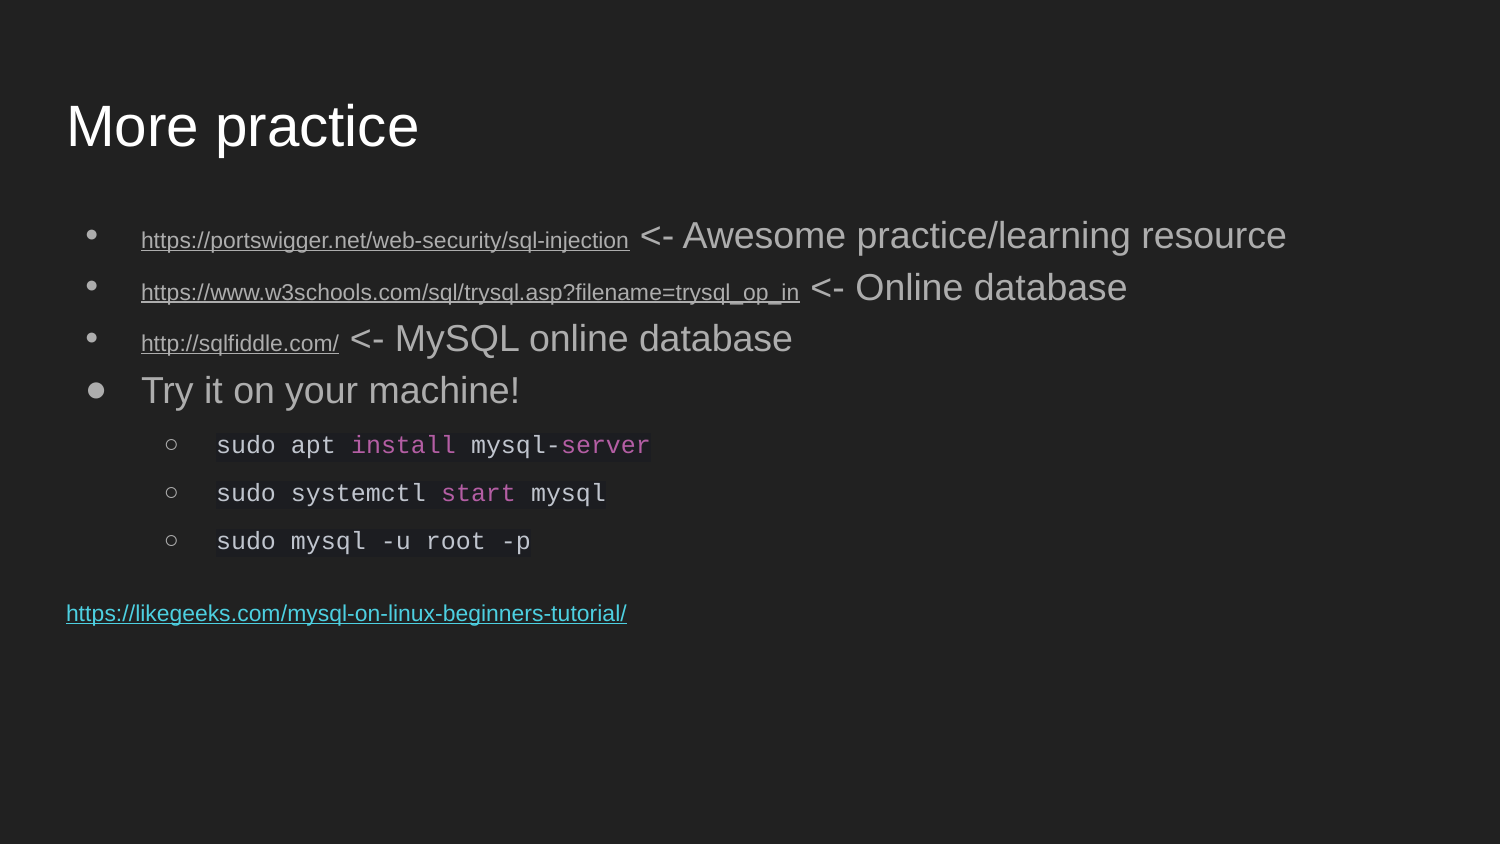

# More practice
https://portswigger.net/web-security/sql-injection <- Awesome practice/learning resource
https://www.w3schools.com/sql/trysql.asp?filename=trysql_op_in <- Online database
http://sqlfiddle.com/ <- MySQL online database
Try it on your machine!
sudo apt install mysql-server
sudo systemctl start mysql
sudo mysql -u root -p
https://likegeeks.com/mysql-on-linux-beginners-tutorial/